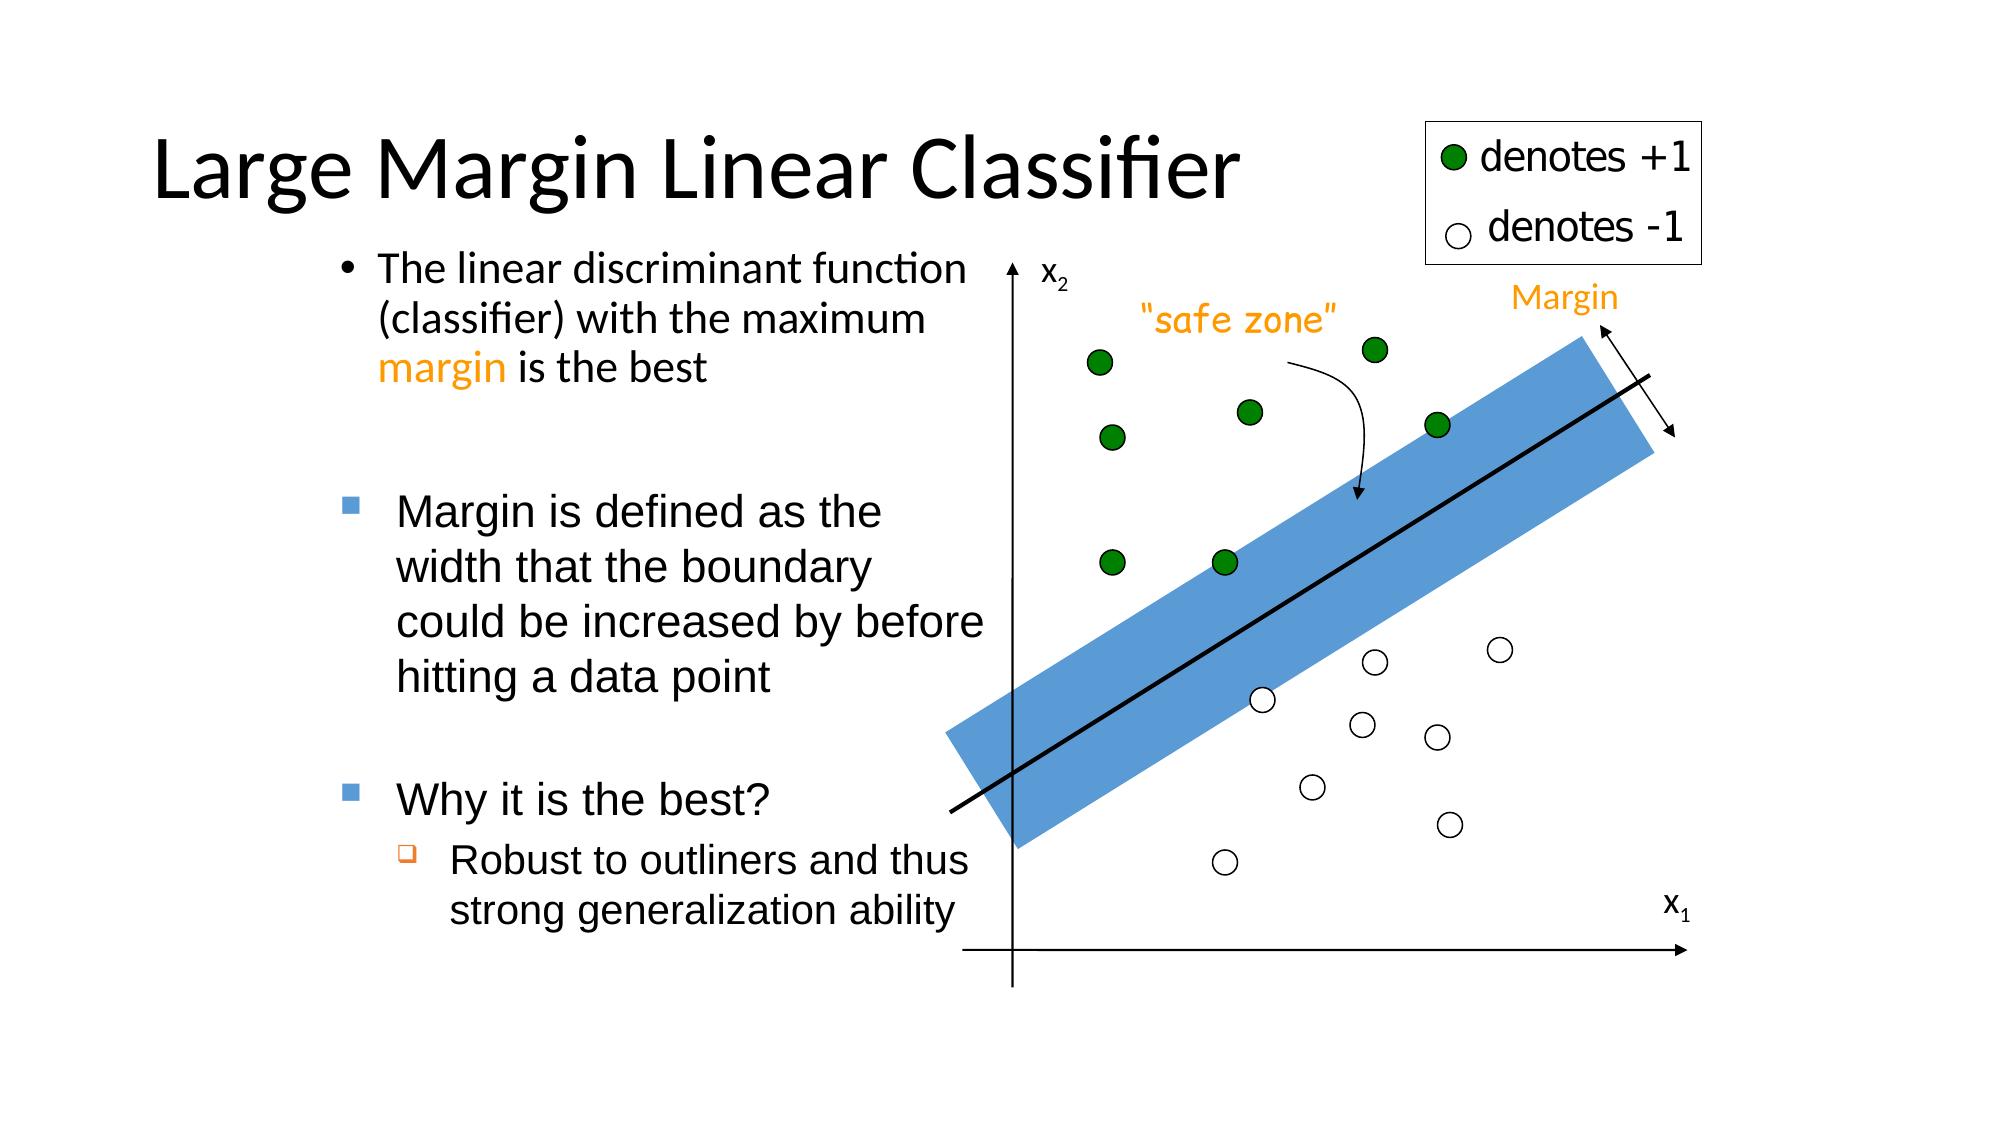

# Large Margin Linear Classifier

denotes +1
denotes -1
The linear discriminant function (classifier) with the maximum margin is the best
x2

Margin
“safe zone”

Margin is defined as the width that the boundary could be increased by before hitting a data point

Why it is the best?
Robust to outliners and thus strong generalization ability
x1